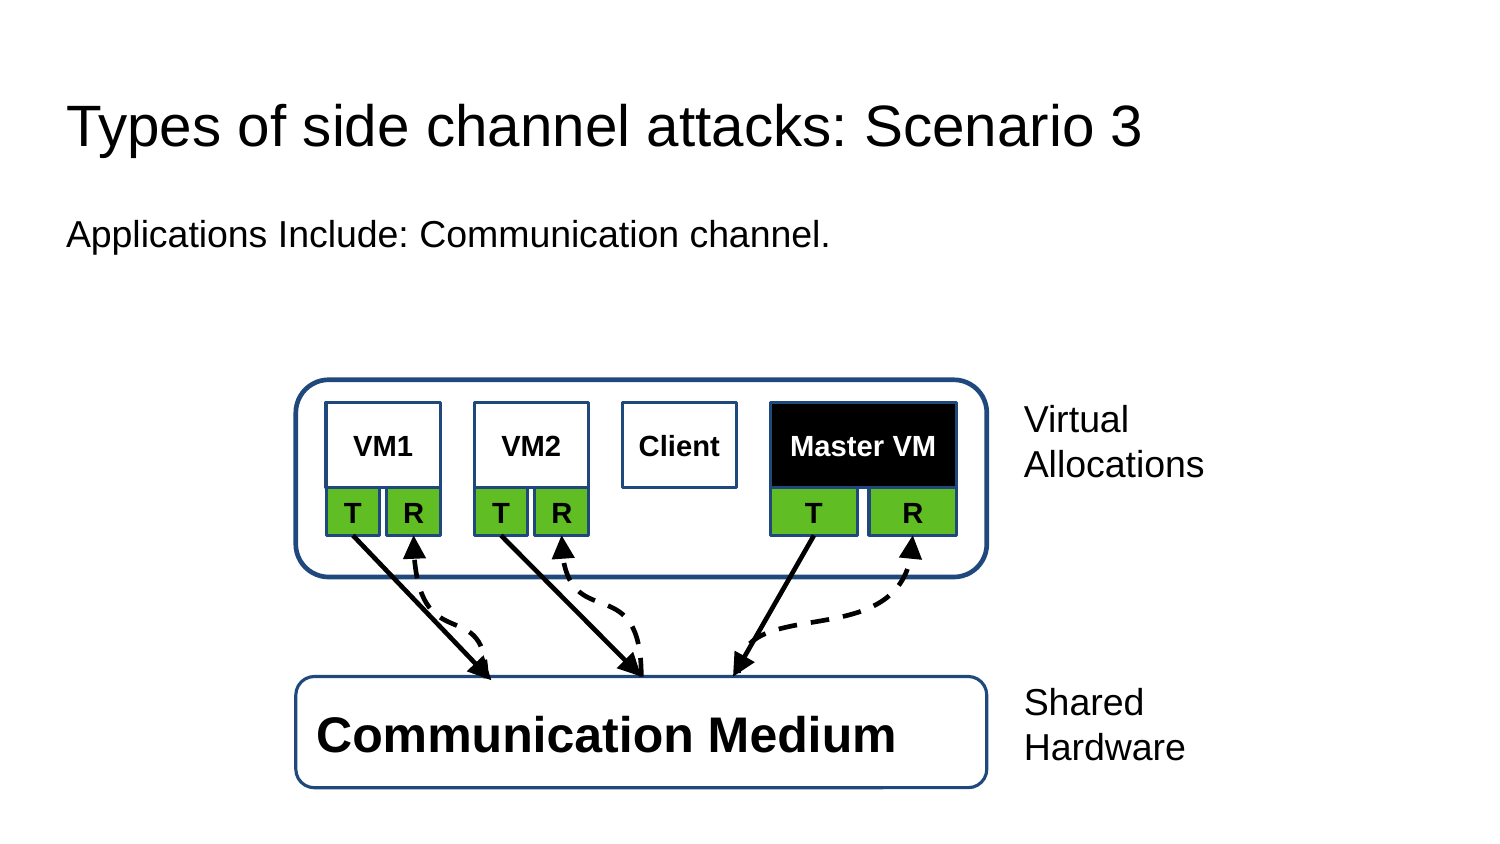

# Types of side channel attacks: Scenario 3
Applications Include: Communication channel.

Virtual Allocations
VM1
VM2
Client
Master VM
T
R
T
R
T
R
Shared Hardware
Communication Medium